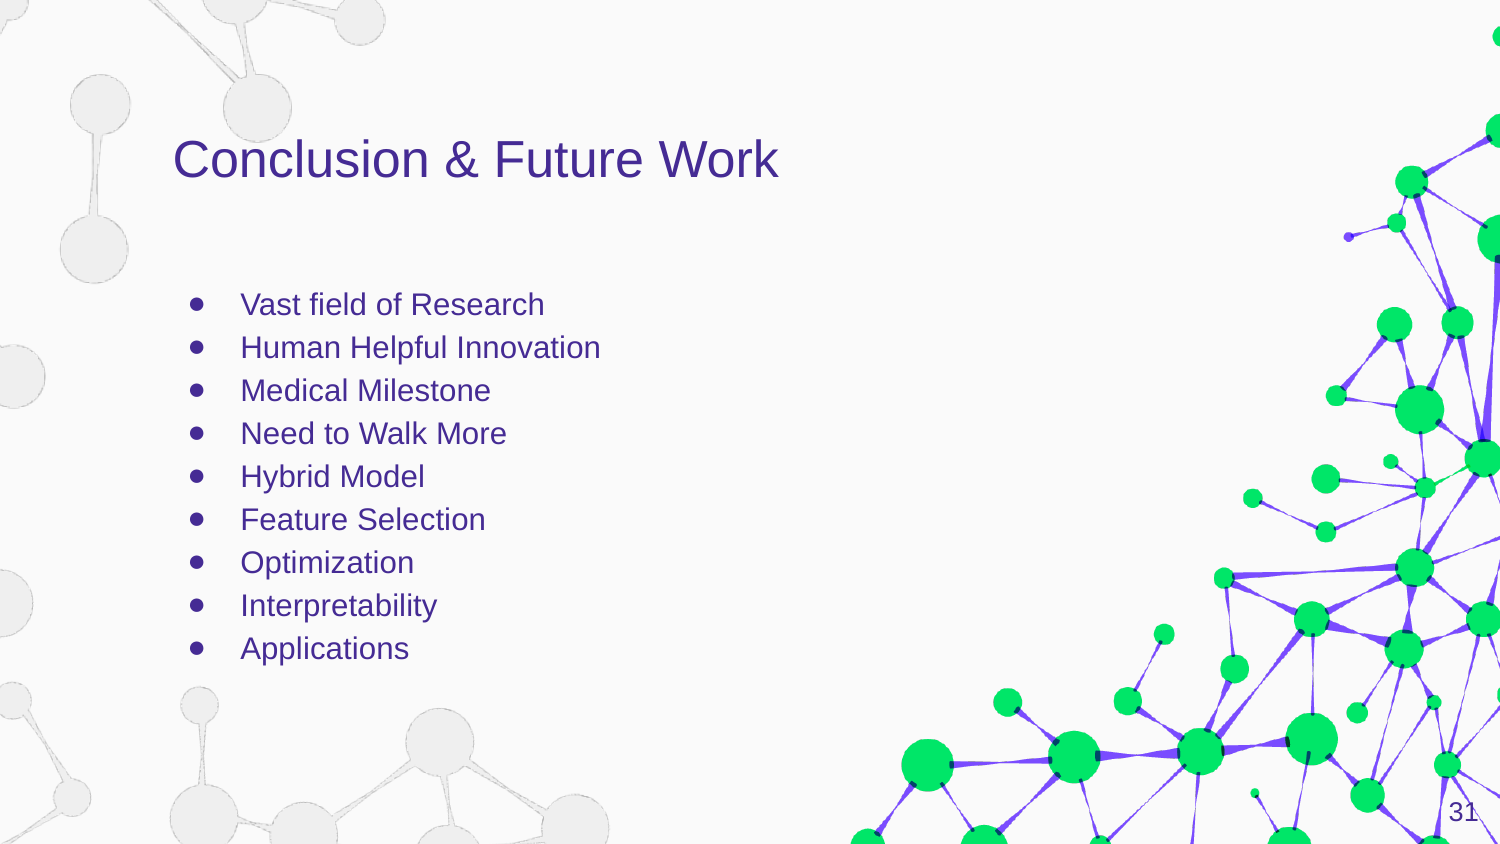

Conclusion & Future Work
Vast field of Research
Human Helpful Innovation
Medical Milestone
Need to Walk More
Hybrid Model
Feature Selection
Optimization
Interpretability
Applications
31